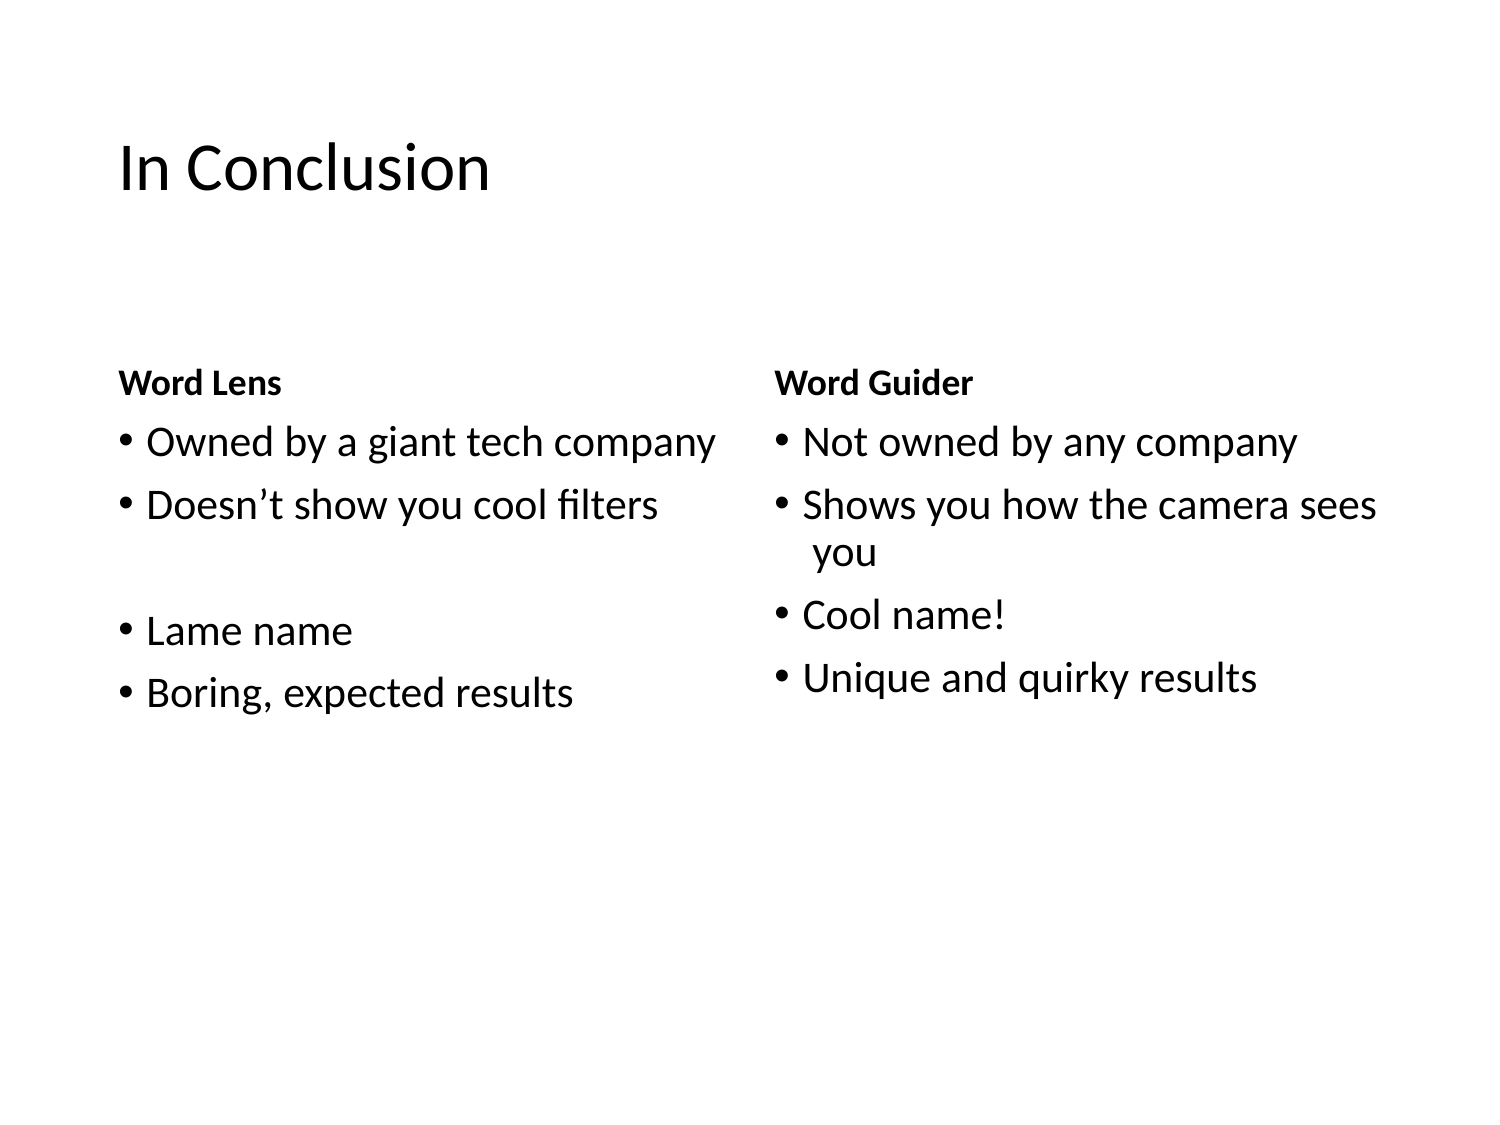

# In Conclusion
Word Lens
Word Guider
Owned by a giant tech company
Doesn’t show you cool filters

Lame name
Boring, expected results
Not owned by any company
Shows you how the camera sees  you
Cool name!
Unique and quirky results